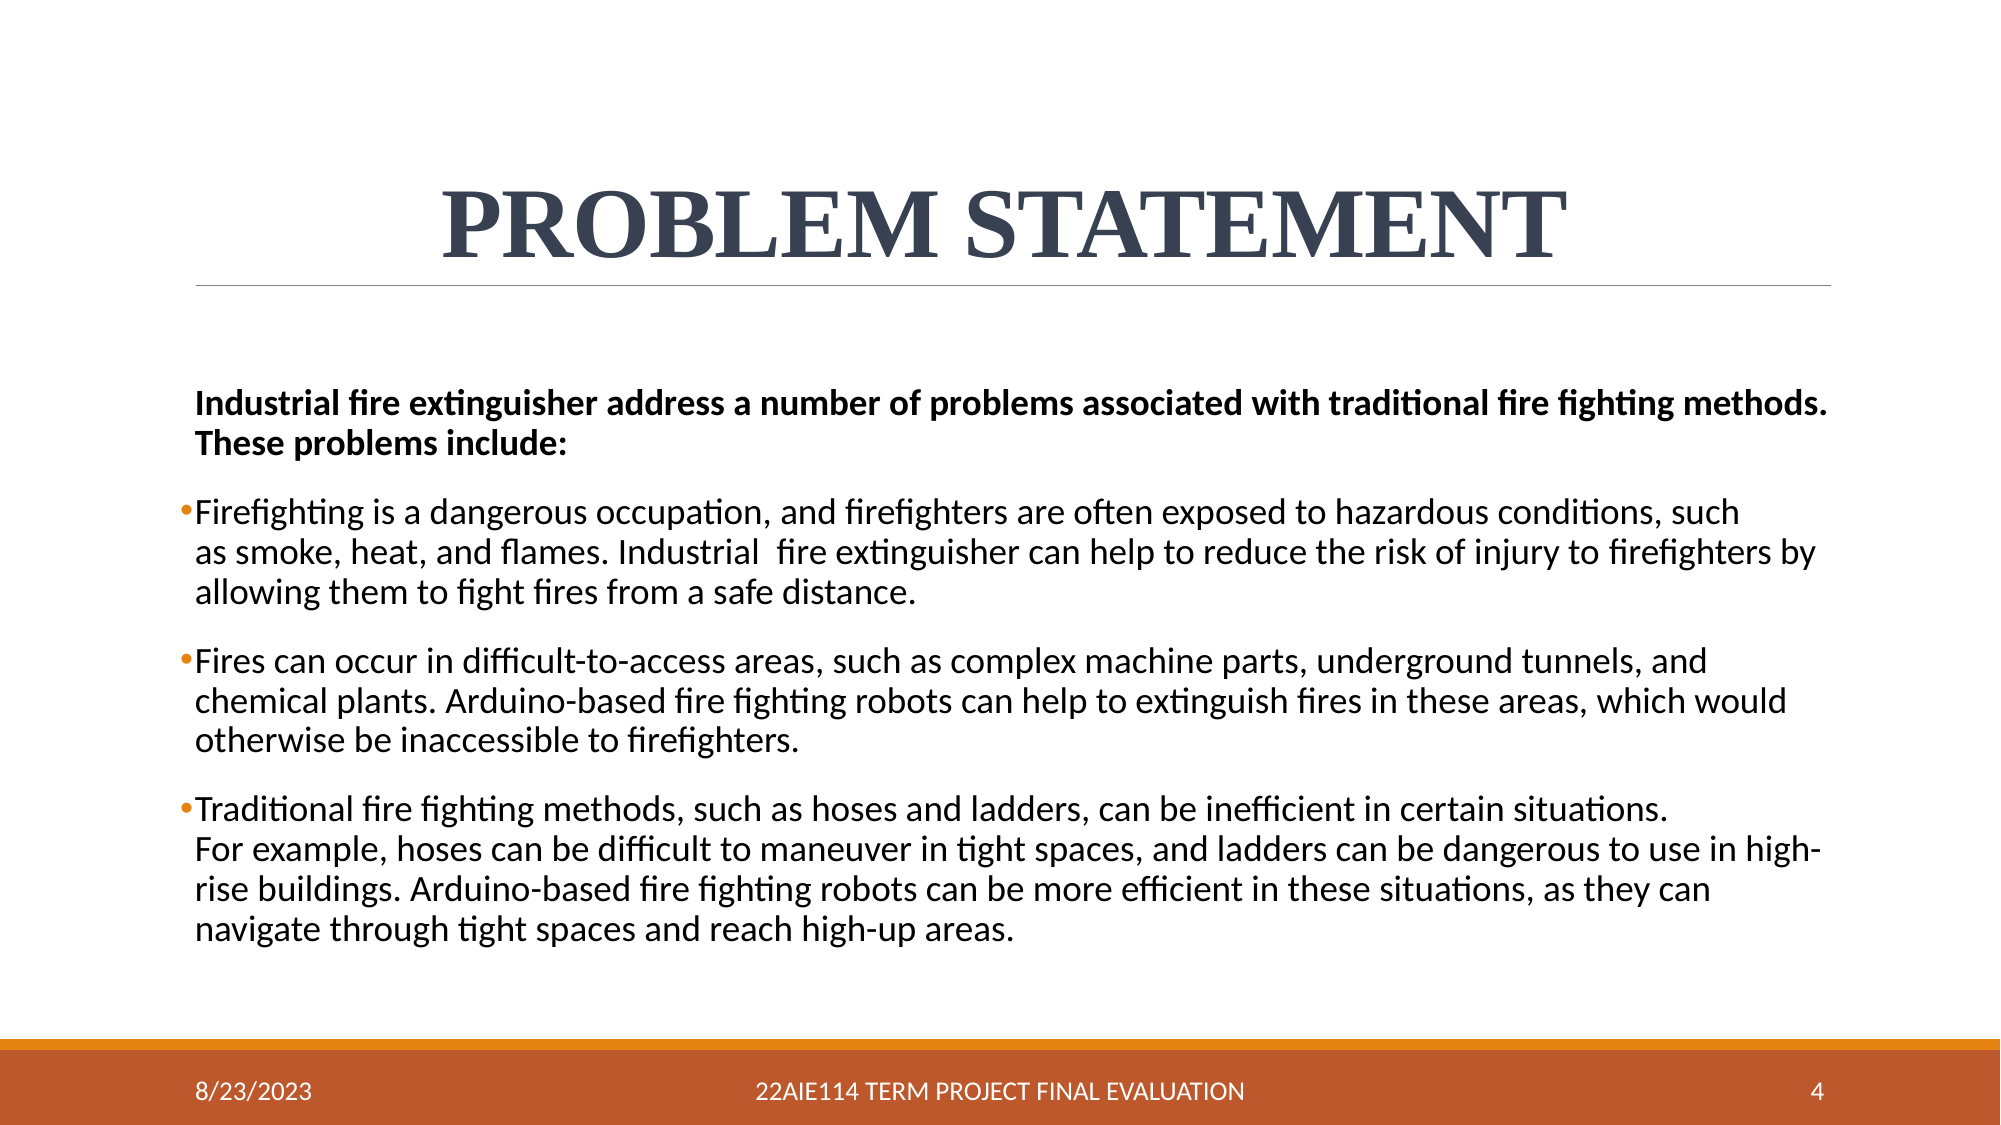

# PROBLEM STATEMENT

Industrial fire extinguisher address a number of problems associated with traditional fire fighting methods. These problems include:
Firefighting is a dangerous occupation, and firefighters are often exposed to hazardous conditions, such as smoke, heat, and flames. Industrial  fire extinguisher can help to reduce the risk of injury to firefighters by allowing them to fight fires from a safe distance.
Fires can occur in difficult-to-access areas, such as complex machine parts, underground tunnels, and chemical plants. Arduino-based fire fighting robots can help to extinguish fires in these areas, which would otherwise be inaccessible to firefighters.
Traditional fire fighting methods, such as hoses and ladders, can be inefficient in certain situations. For example, hoses can be difficult to maneuver in tight spaces, and ladders can be dangerous to use in high-rise buildings. Arduino-based fire fighting robots can be more efficient in these situations, as they can navigate through tight spaces and reach high-up areas.

8/23/2023
22AIE114 Term Project Final Evaluation
4